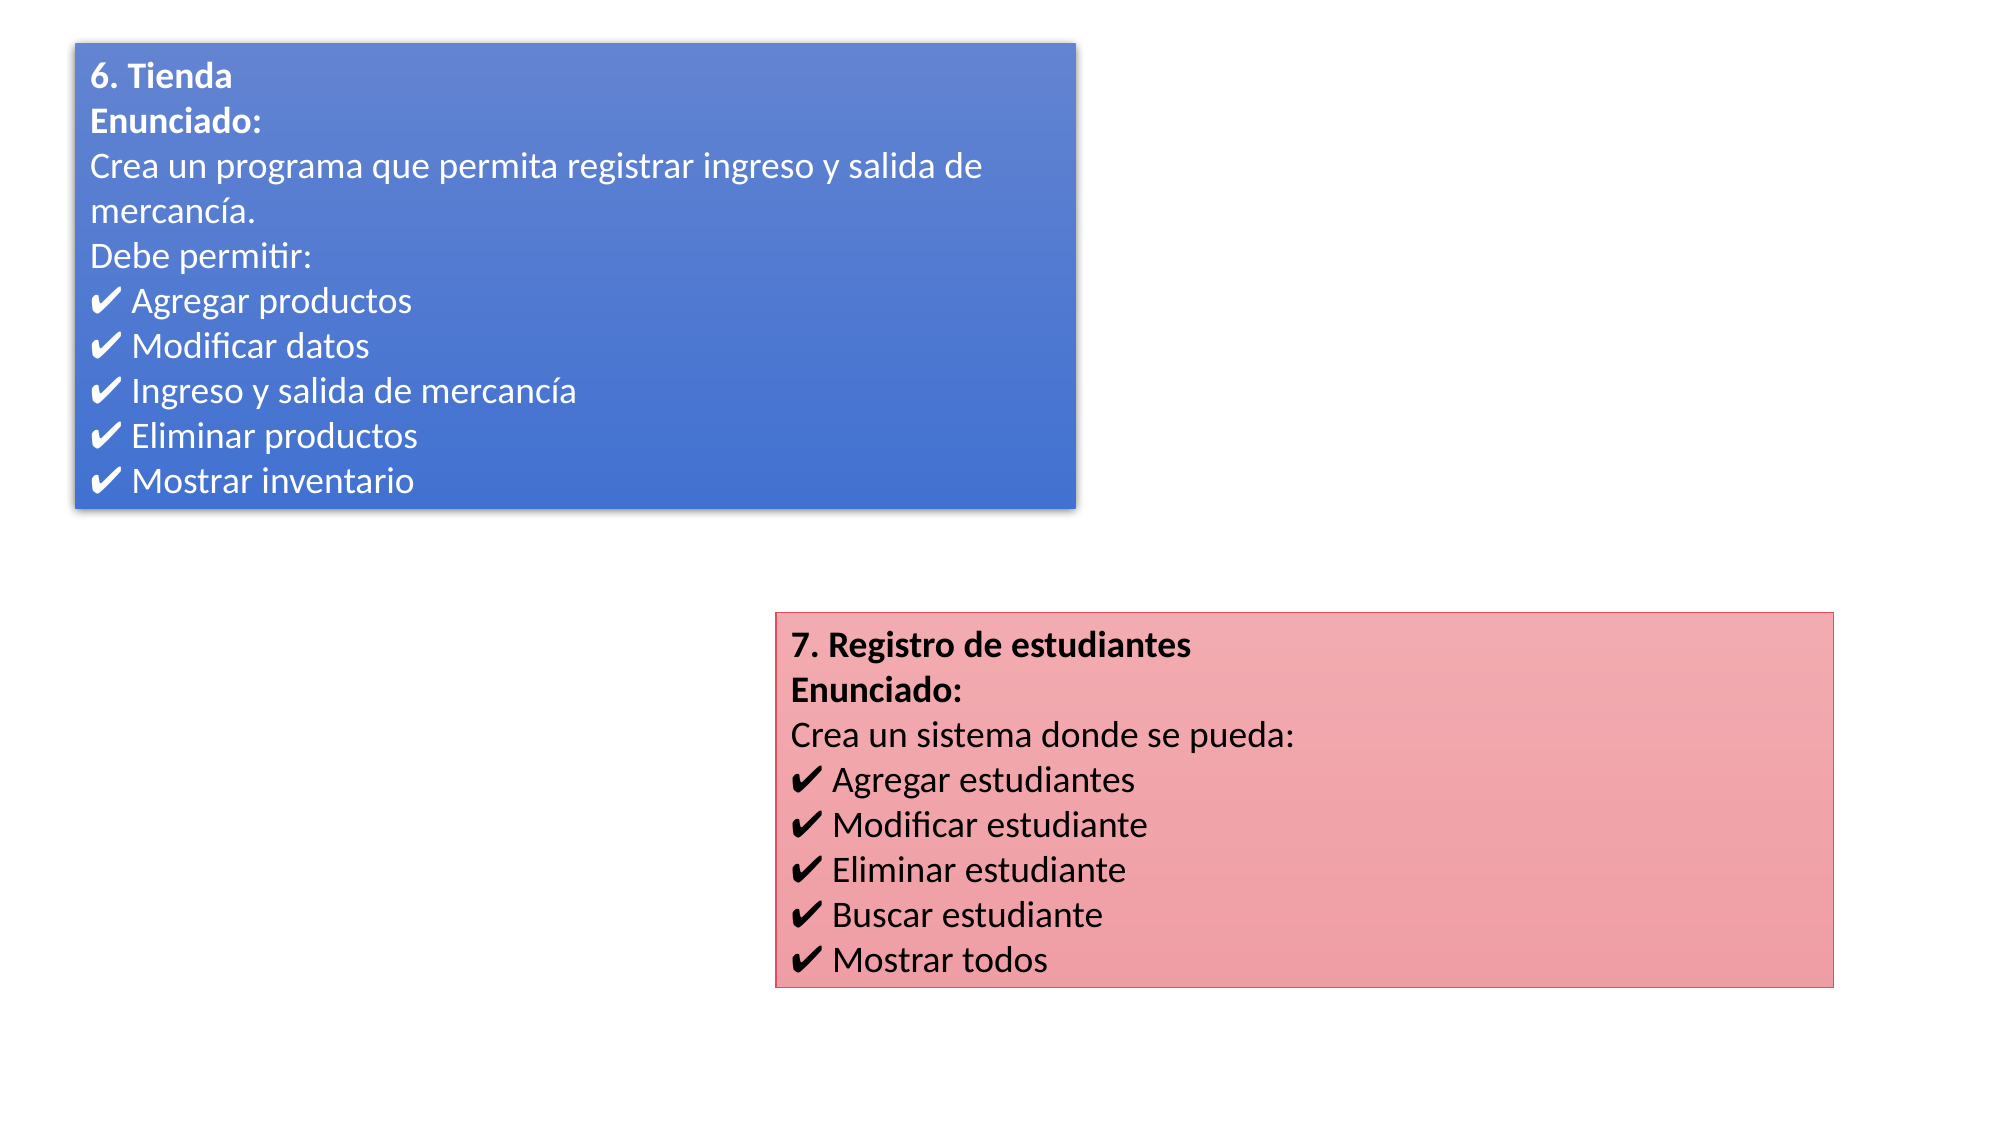

6. Tienda
Enunciado:
Crea un programa que permita registrar ingreso y salida de mercancía.
Debe permitir:
✔ Agregar productos
✔ Modificar datos
✔ Ingreso y salida de mercancía
✔ Eliminar productos
✔ Mostrar inventario
7. Registro de estudiantes
Enunciado:
Crea un sistema donde se pueda:
✔ Agregar estudiantes
✔ Modificar estudiante
✔ Eliminar estudiante
✔ Buscar estudiante
✔ Mostrar todos